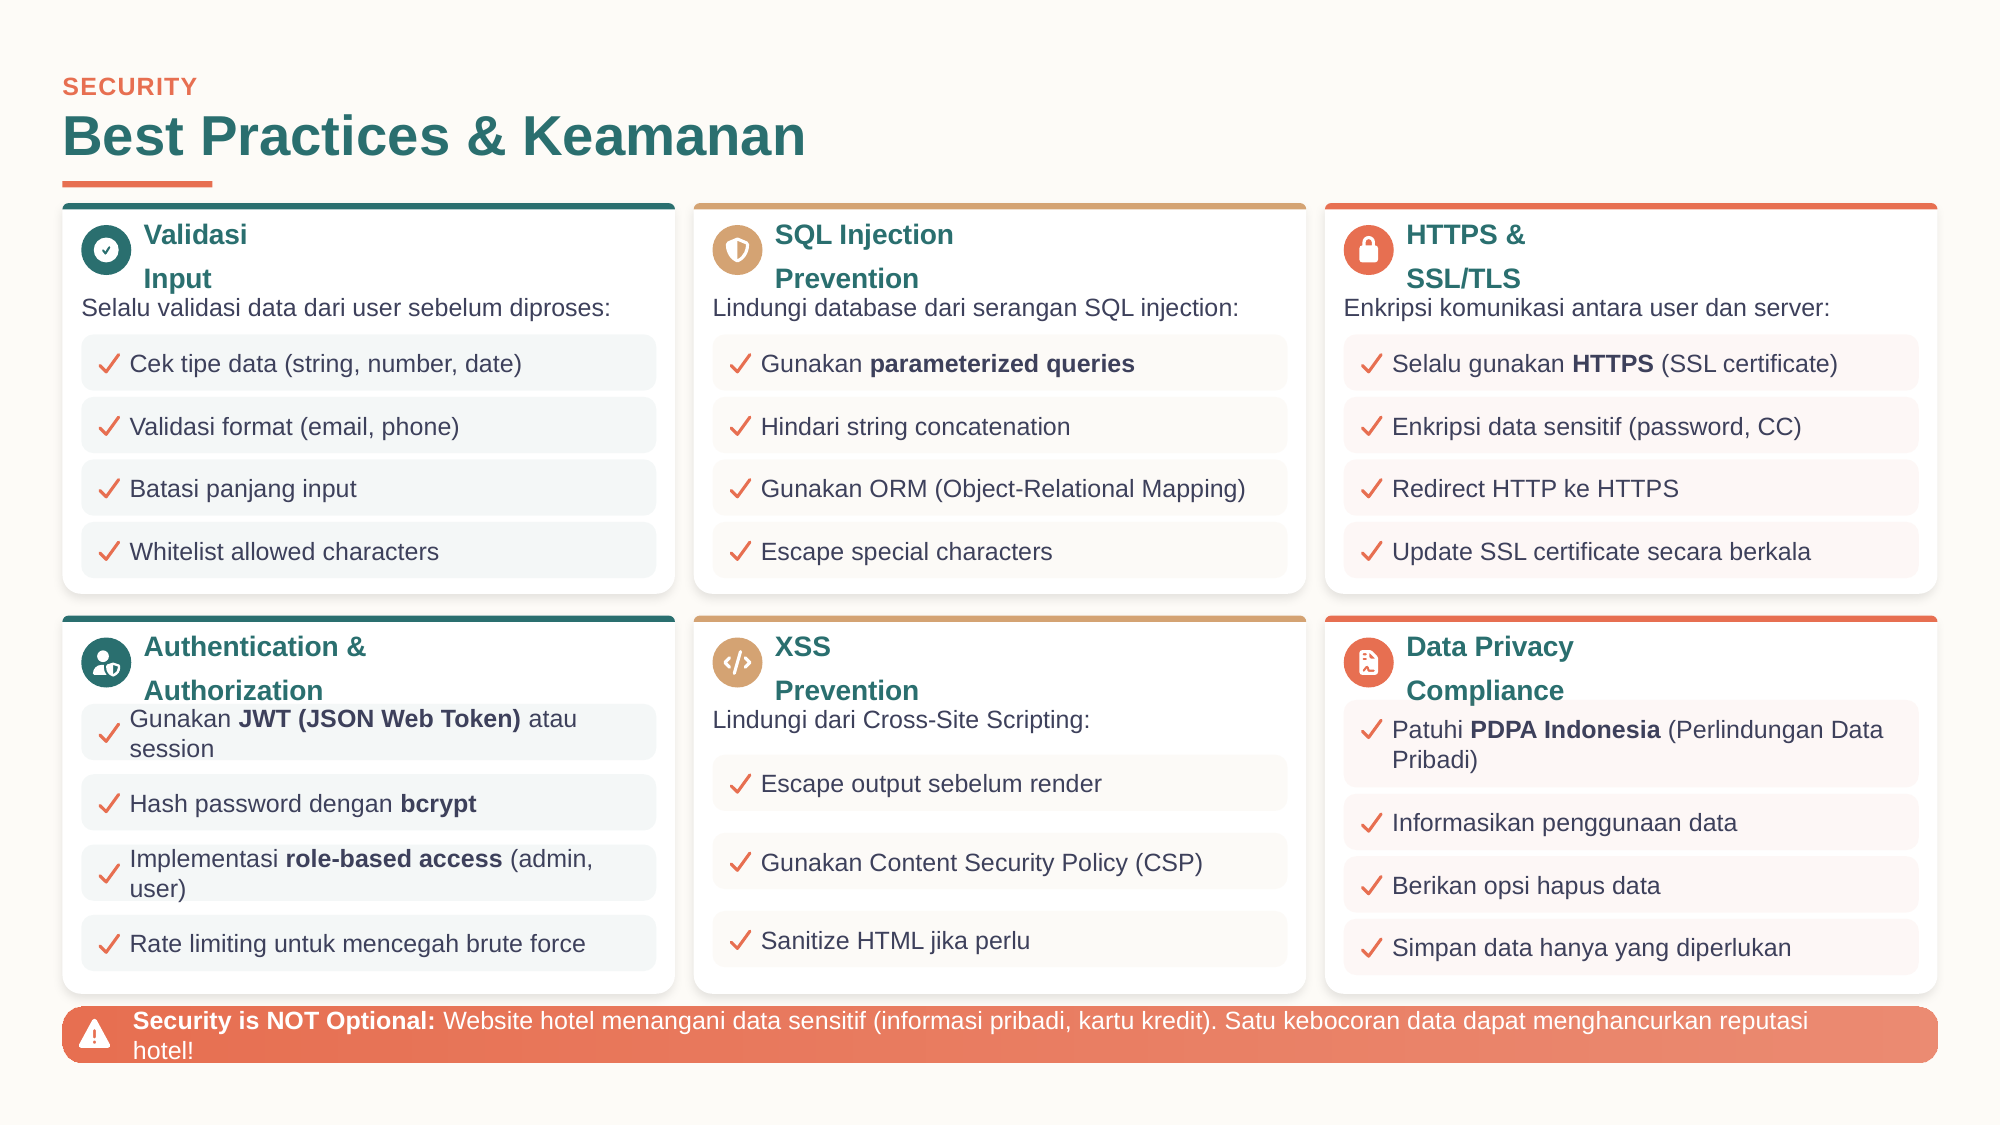

SECURITY
Best Practices & Keamanan

Validasi Input
SQL Injection Prevention
HTTPS & SSL/TLS

Selalu validasi data dari user sebelum diproses:
Lindungi database dari serangan SQL injection:
Enkripsi komunikasi antara user dan server:

Cek tipe data (string, number, date)
Gunakan parameterized queries
Selalu gunakan HTTPS (SSL certificate)

Validasi format (email, phone)
Hindari string concatenation
Enkripsi data sensitif (password, CC)

Batasi panjang input
Gunakan ORM (Object-Relational Mapping)
Redirect HTTP ke HTTPS

Whitelist allowed characters
Escape special characters
Update SSL certificate secara berkala

Authentication & Authorization
XSS Prevention
Data Privacy Compliance

Lindungi dari Cross-Site Scripting:

Patuhi PDPA Indonesia (Perlindungan Data Pribadi)

Gunakan JWT (JSON Web Token) atau session

Escape output sebelum render

Hash password dengan bcrypt

Informasikan penggunaan data

Gunakan Content Security Policy (CSP)

Implementasi role-based access (admin, user)

Berikan opsi hapus data

Sanitize HTML jika perlu

Rate limiting untuk mencegah brute force

Simpan data hanya yang diperlukan

Security is NOT Optional: Website hotel menangani data sensitif (informasi pribadi, kartu kredit). Satu kebocoran data dapat menghancurkan reputasi hotel!